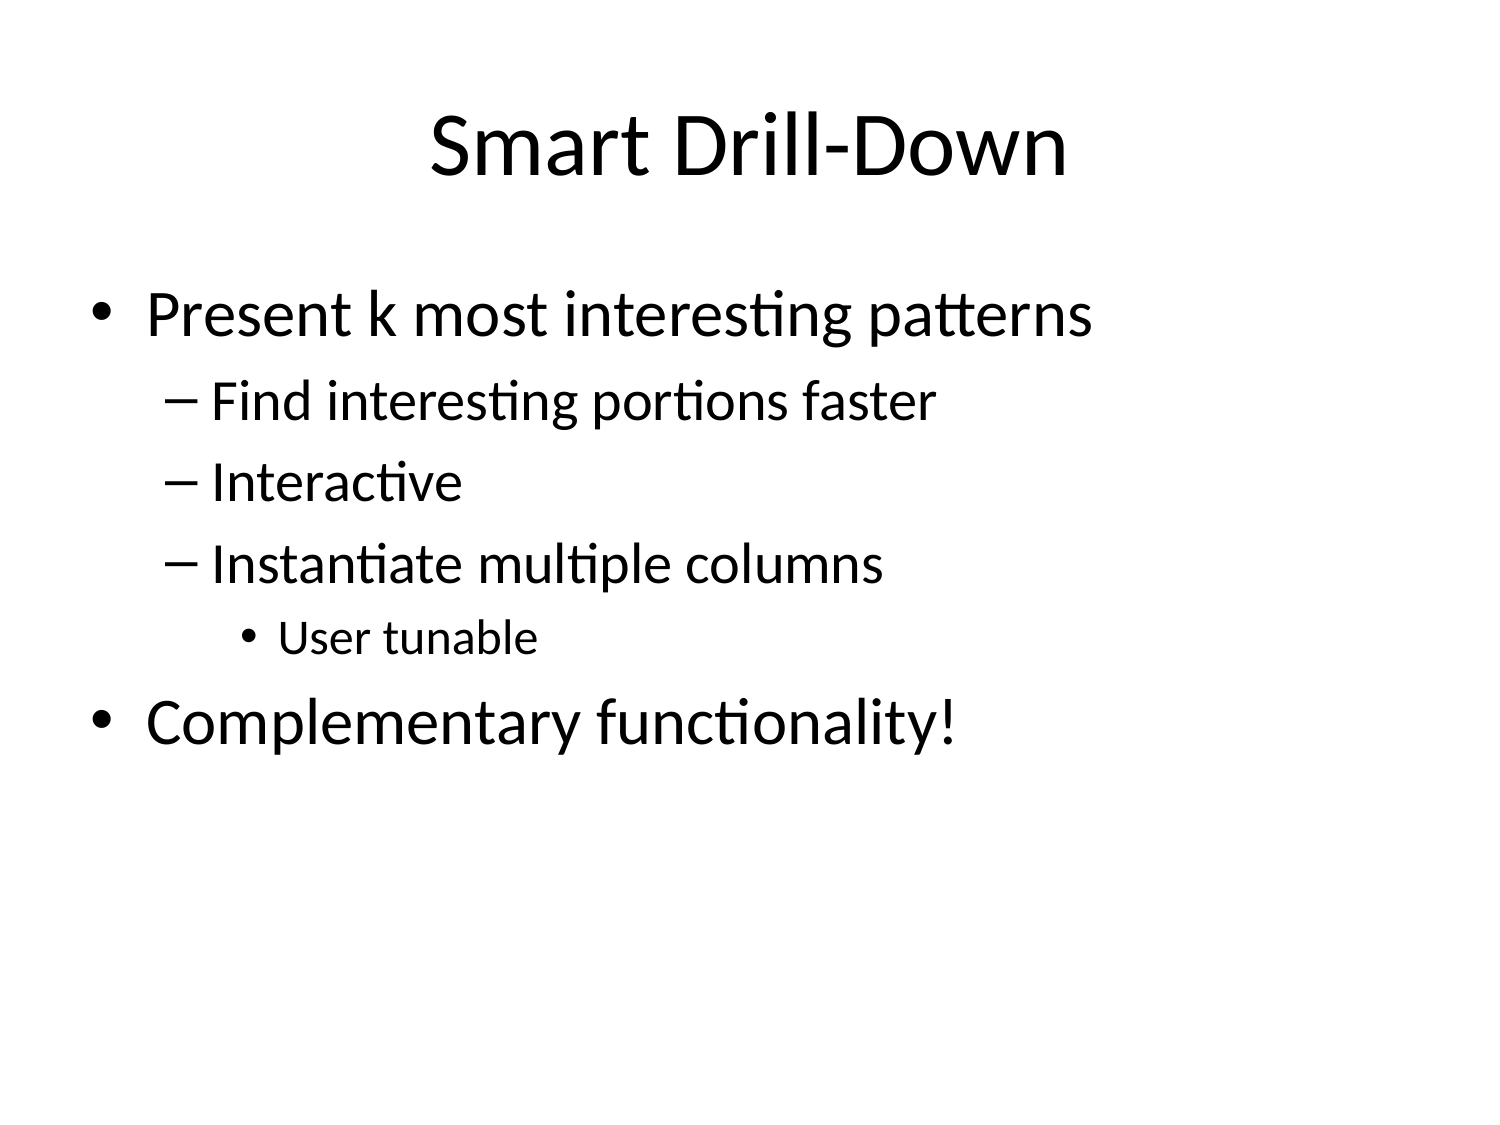

# Smart Drill-Down
Present k most interesting patterns
Find interesting portions faster
Interactive
Instantiate multiple columns
User tunable
Complementary functionality!